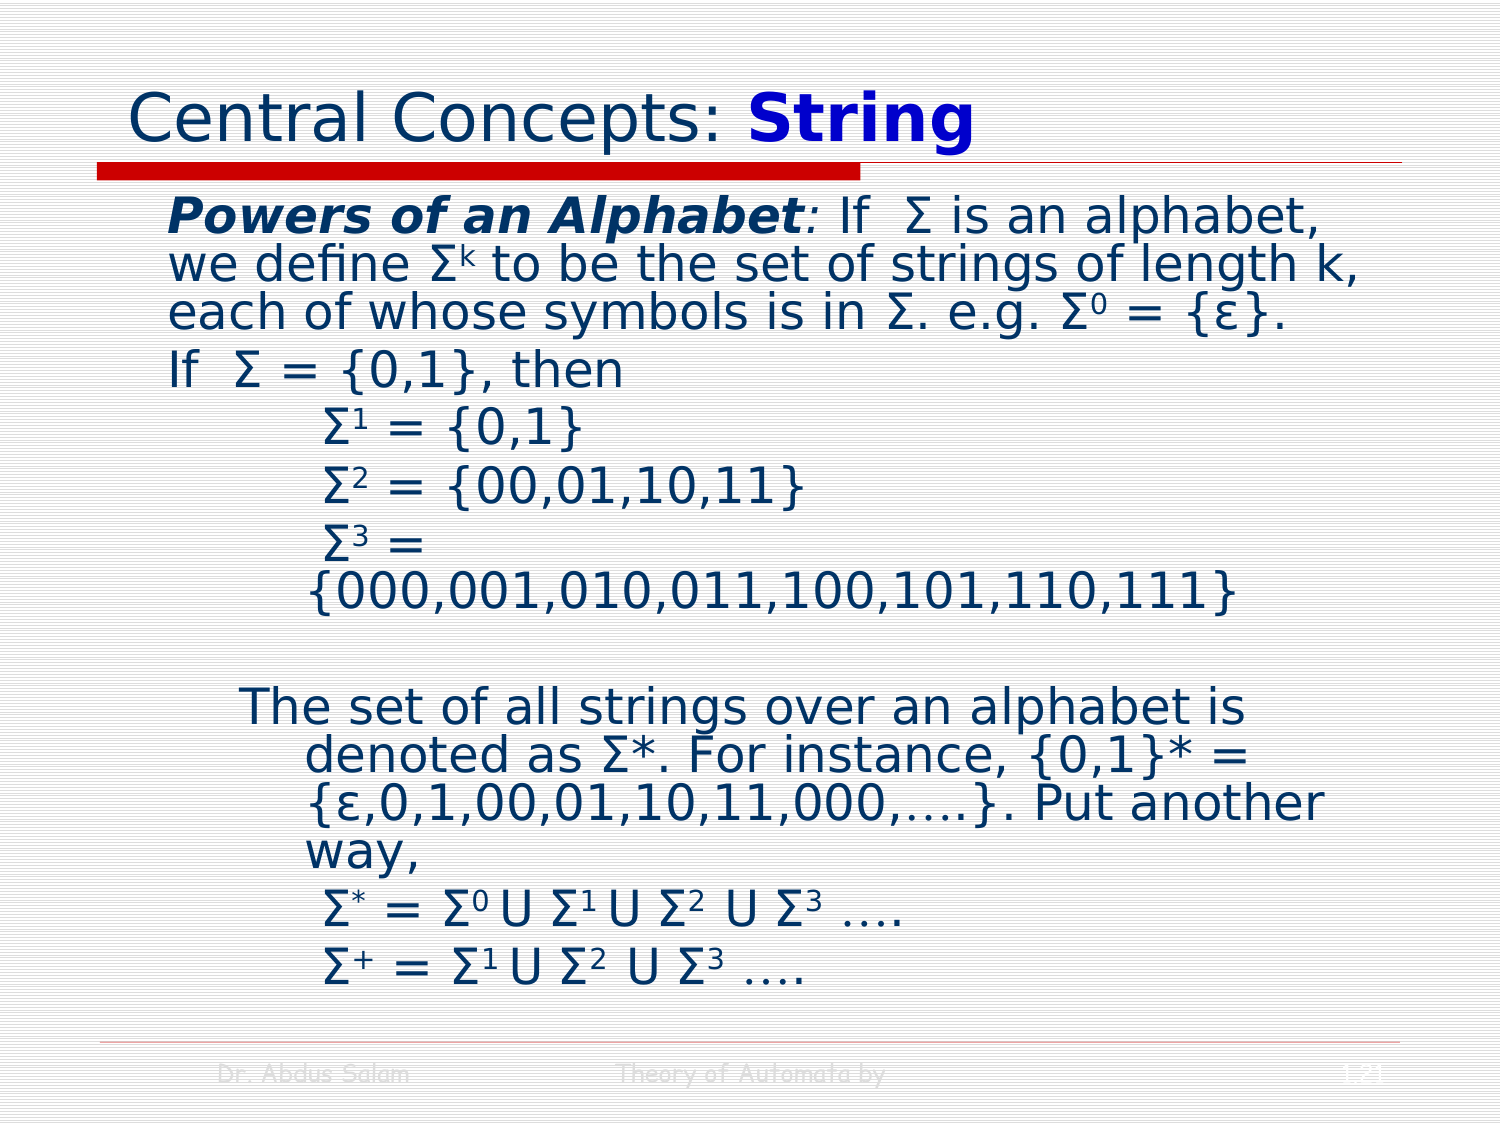

# Central Concepts: String
Powers of an Alphabet: If  Σ is an alphabet, we define Σk to be the set of strings of length k, each of whose symbols is in Σ. e.g. Σ0 = {ε}.
If  Σ = {0,1}, then
	 Σ1 = {0,1}
	 Σ2 = {00,01,10,11}
	 Σ3 =  {000,001,010,011,100,101,110,111}

The set of all strings over an alphabet is denoted as Σ*. For instance, {0,1}* = {ε,0,1,00,01,10,11,000,….}. Put another way,
	 Σ* = Σ0 U Σ1 U Σ2  U Σ3 ….
	 Σ+ = Σ1 U Σ2  U Σ3 ….
Theory of Automata by
Dr. Abdus Salam
1.21